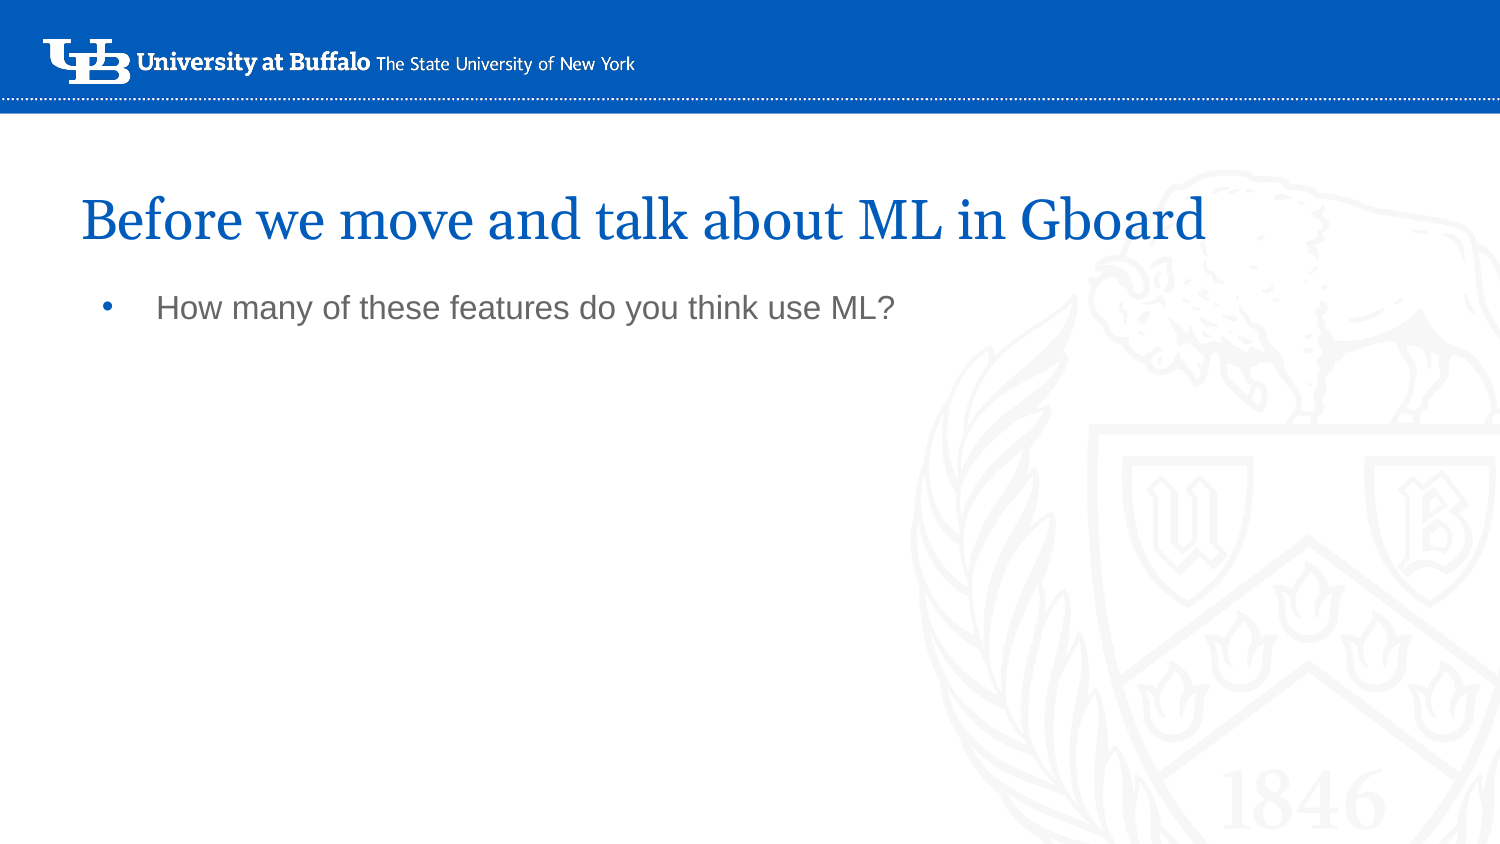

# Before we move and talk about ML in Gboard
How many of these features do you think use ML?